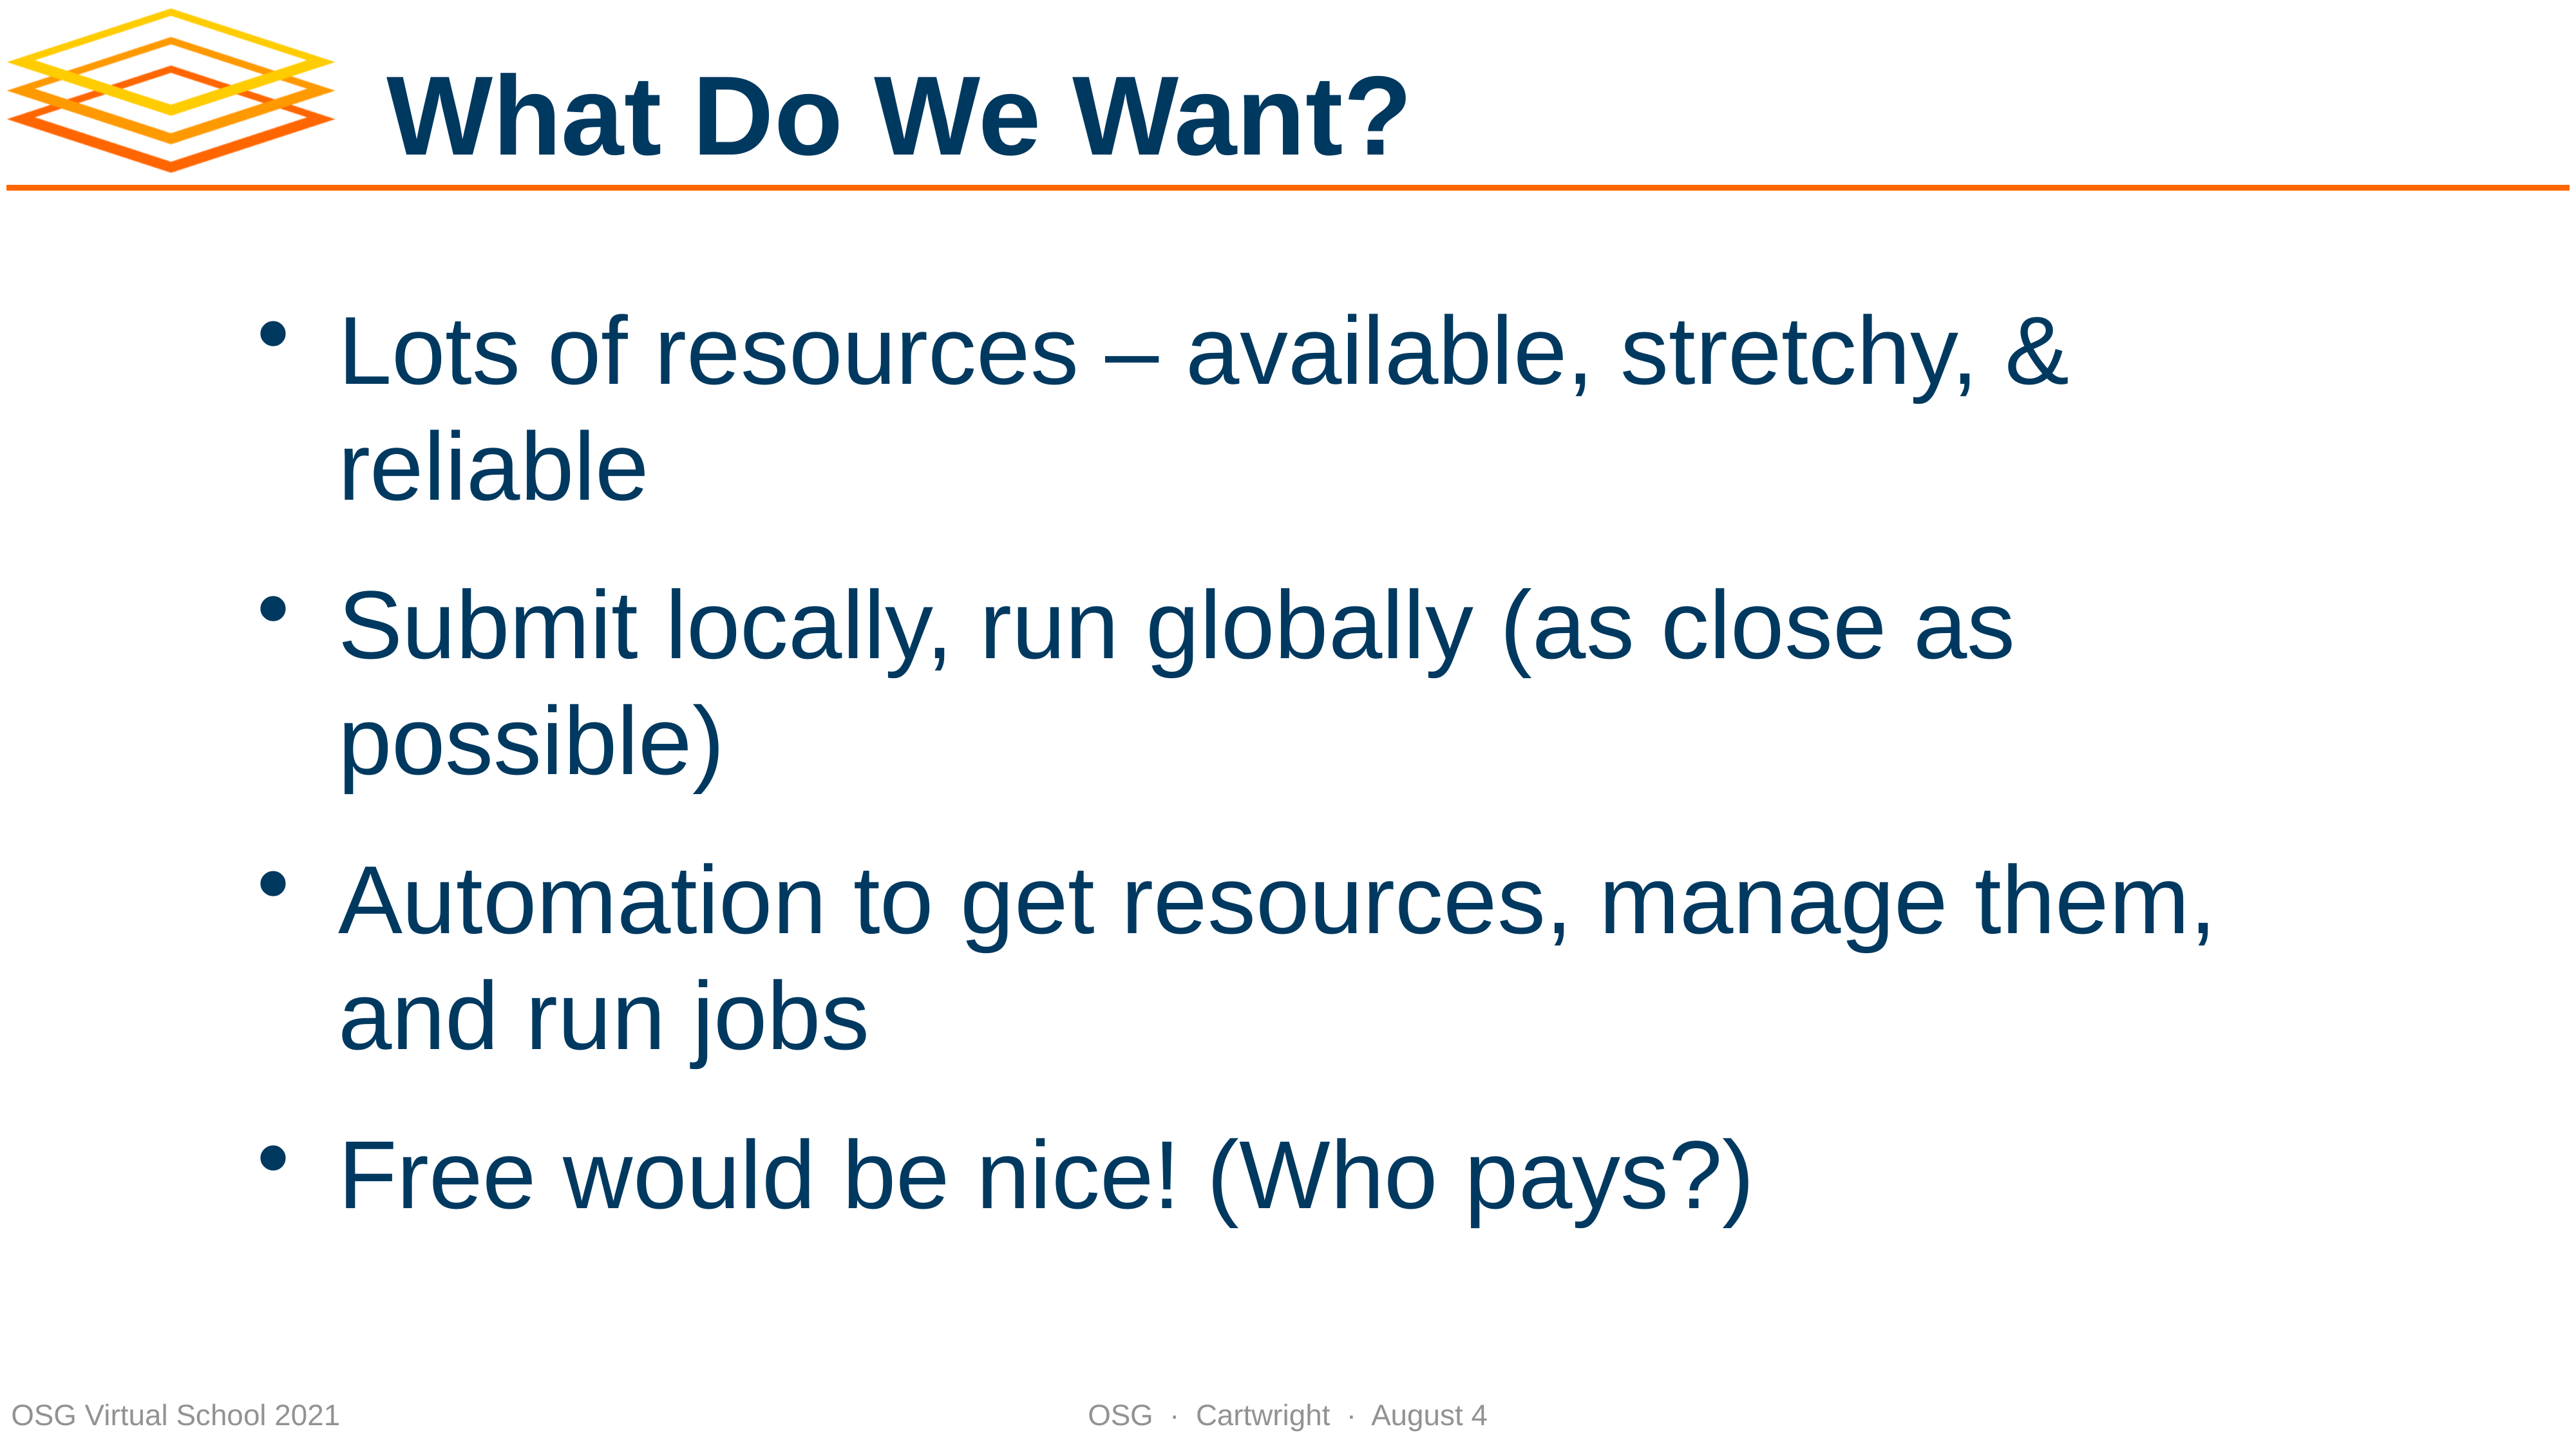

# What Do We Want?
Lots of resources – available, stretchy, & reliable
Submit locally, run globally (as close as possible)
Automation to get resources, manage them, and run jobs
Free would be nice! (Who pays?)
9